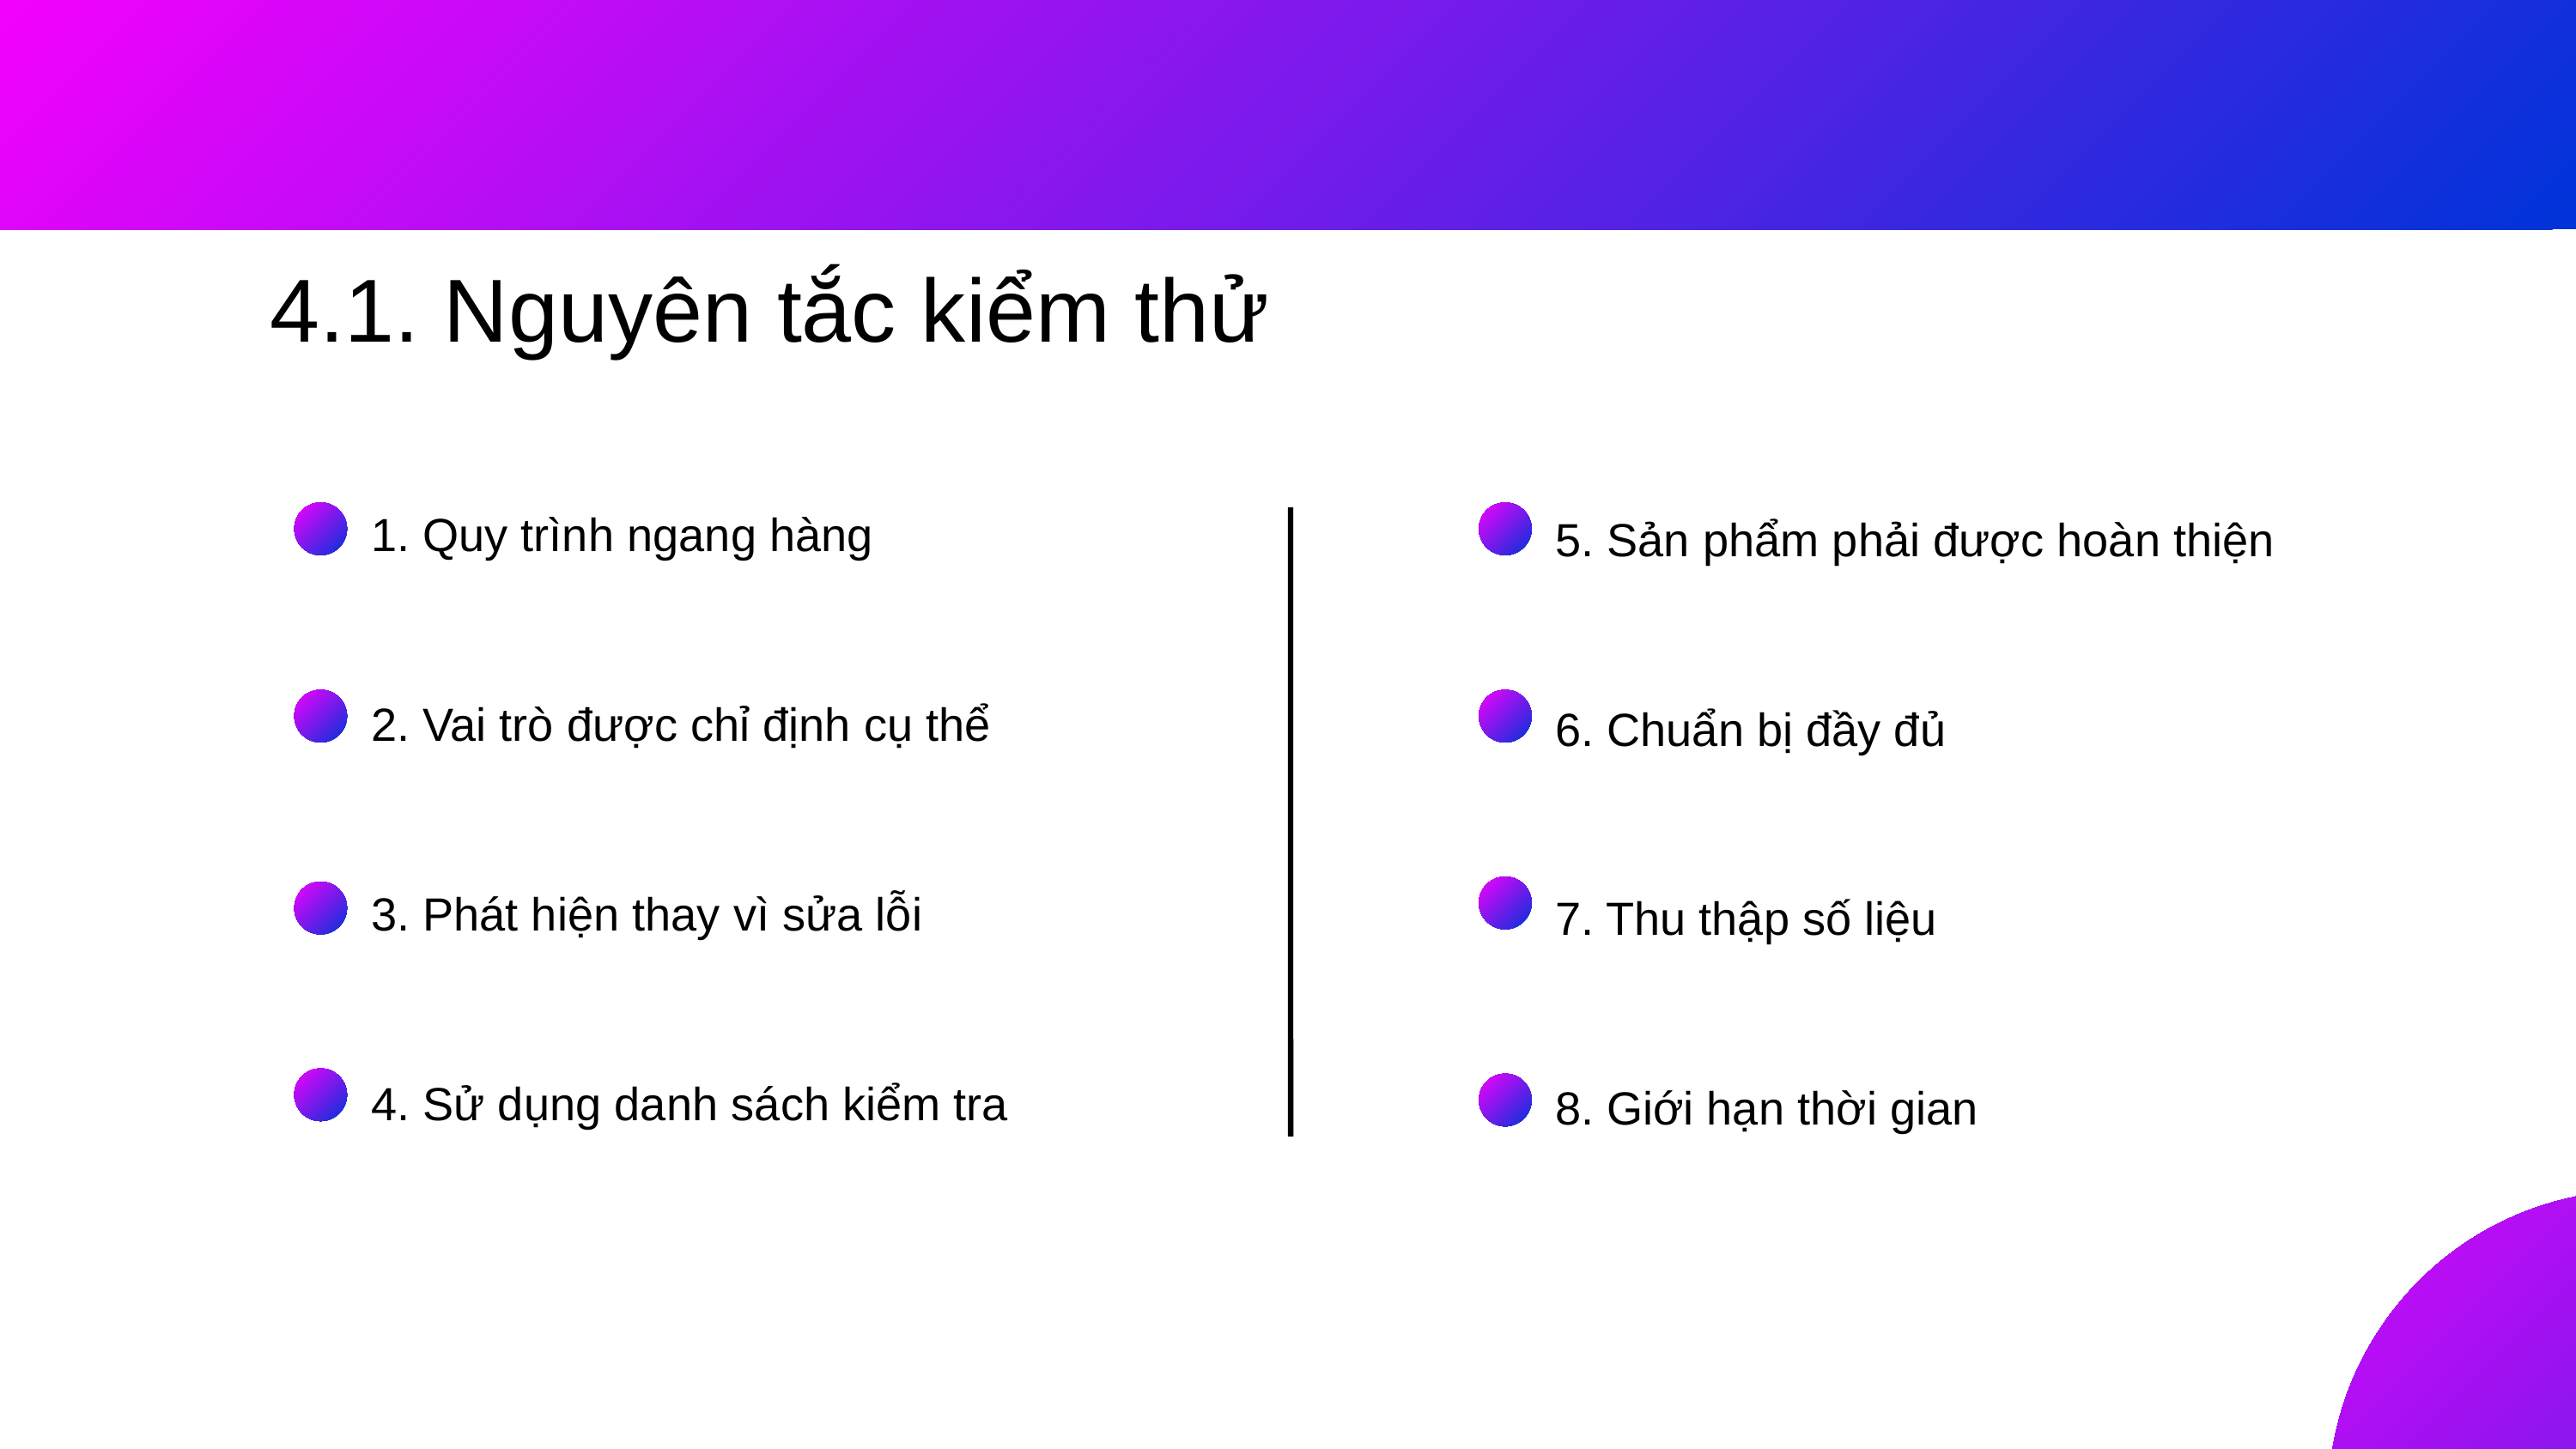

4.1. Nguyên tắc kiểm thử
1. Quy trình ngang hàng
5. Sản phẩm phải được hoàn thiện

2. Vai trò được chỉ định cụ thể

6. Chuẩn bị đầy đủ
3. Phát hiện thay vì sửa lỗi

7. Thu thập số liệu

4. Sử dụng danh sách kiểm tra

8. Giới hạn thời gian